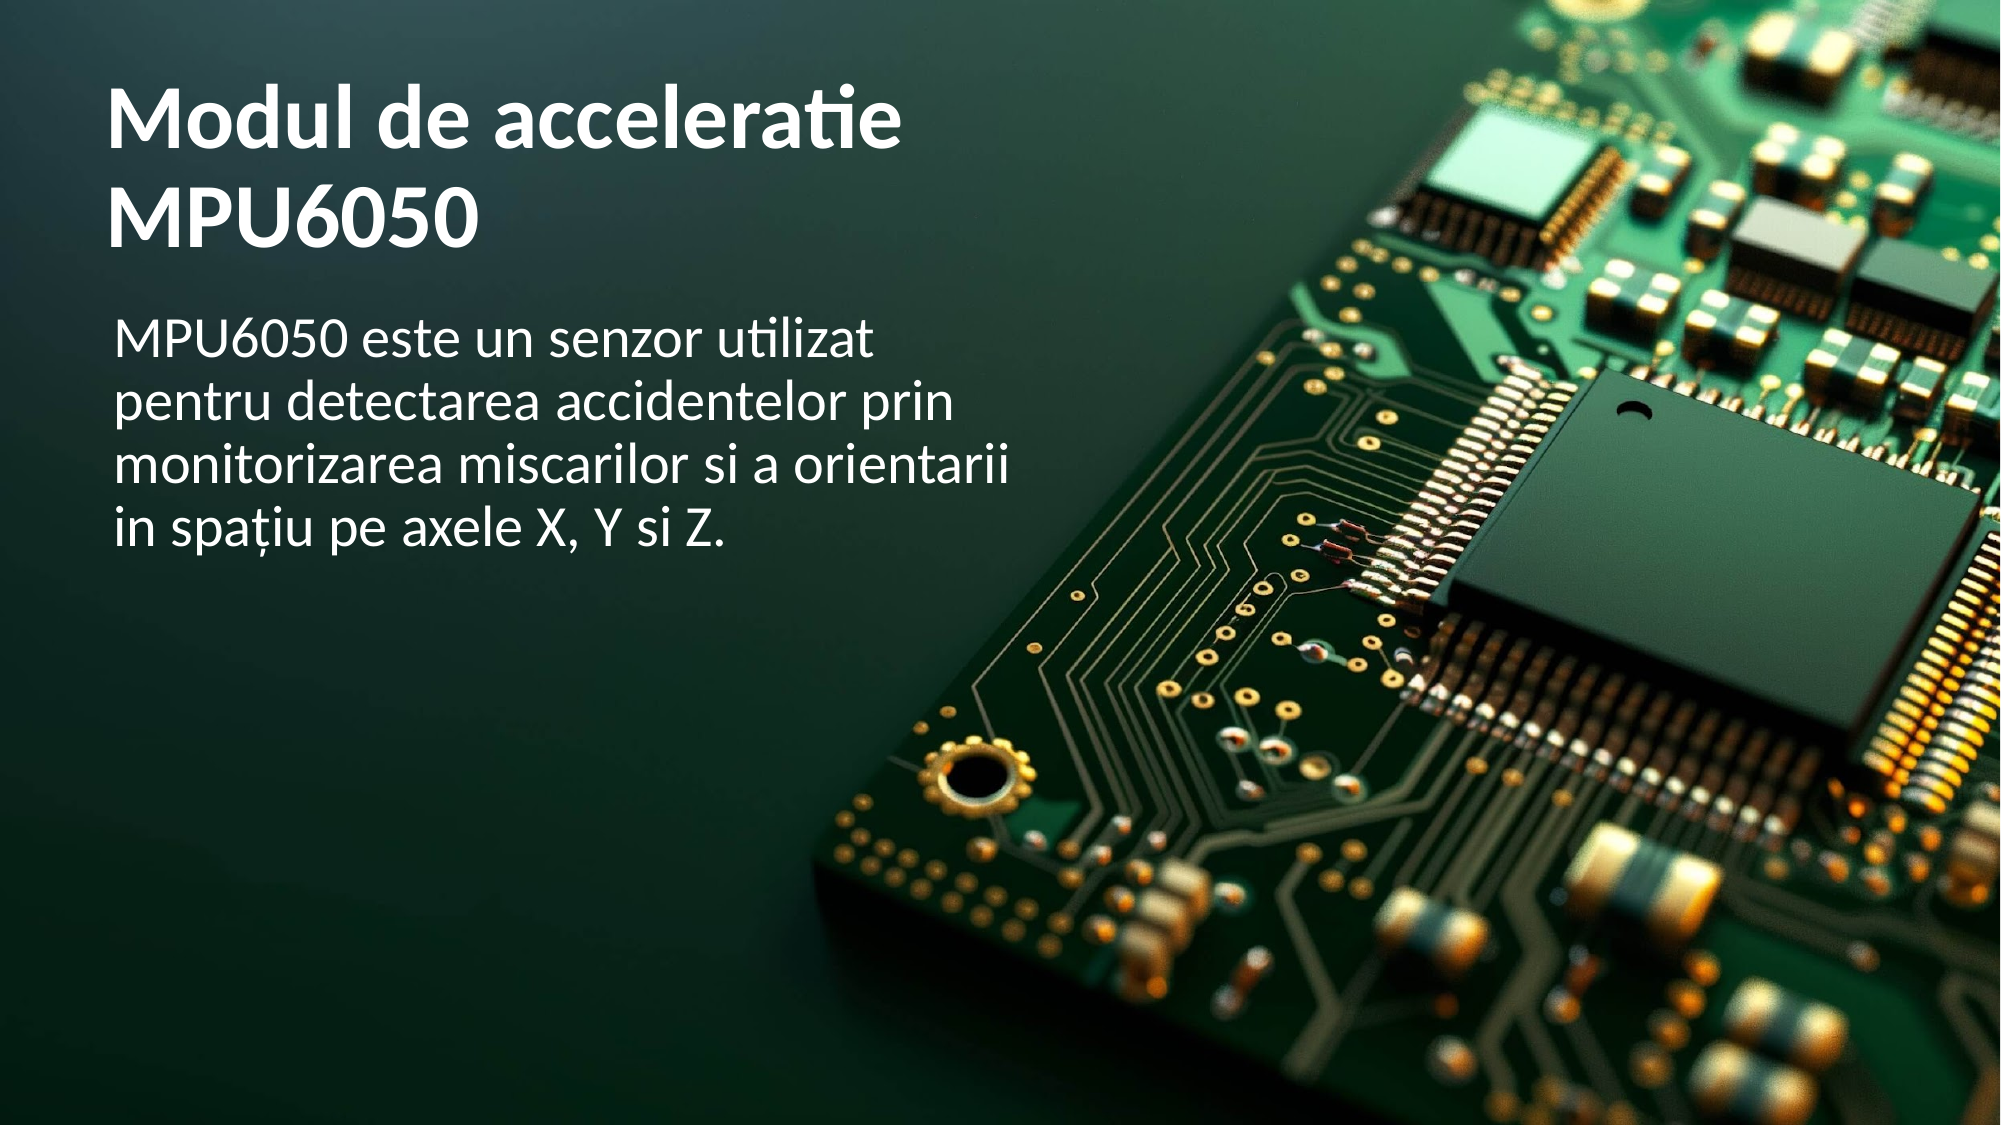

# Modul de acceleratie MPU6050
MPU6050 este un senzor utilizat pentru detectarea accidentelor prin monitorizarea miscarilor si a orientarii in spațiu pe axele X, Y si Z.